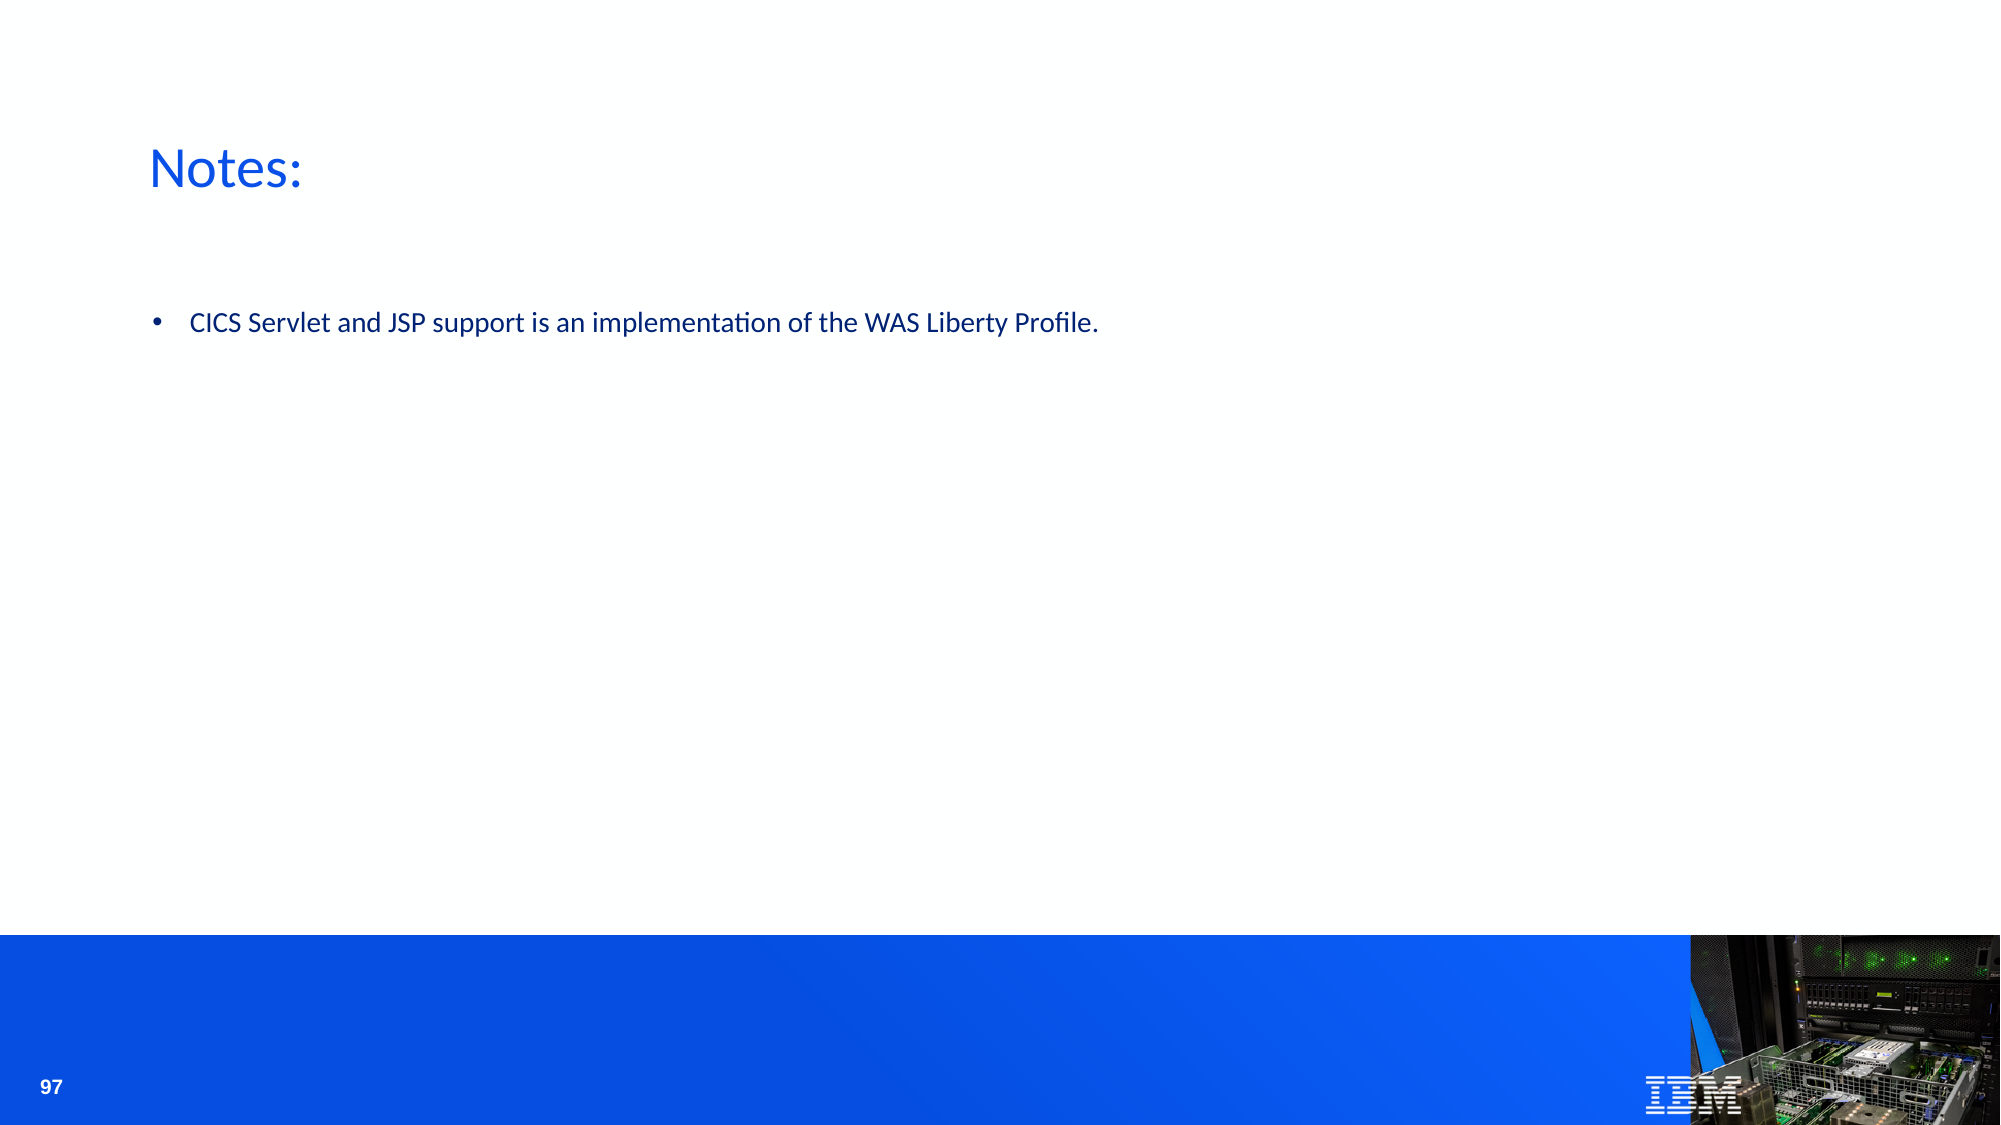

# Notes:
CICS Servlet and JSP support is an implementation of the WAS Liberty Profile.

97